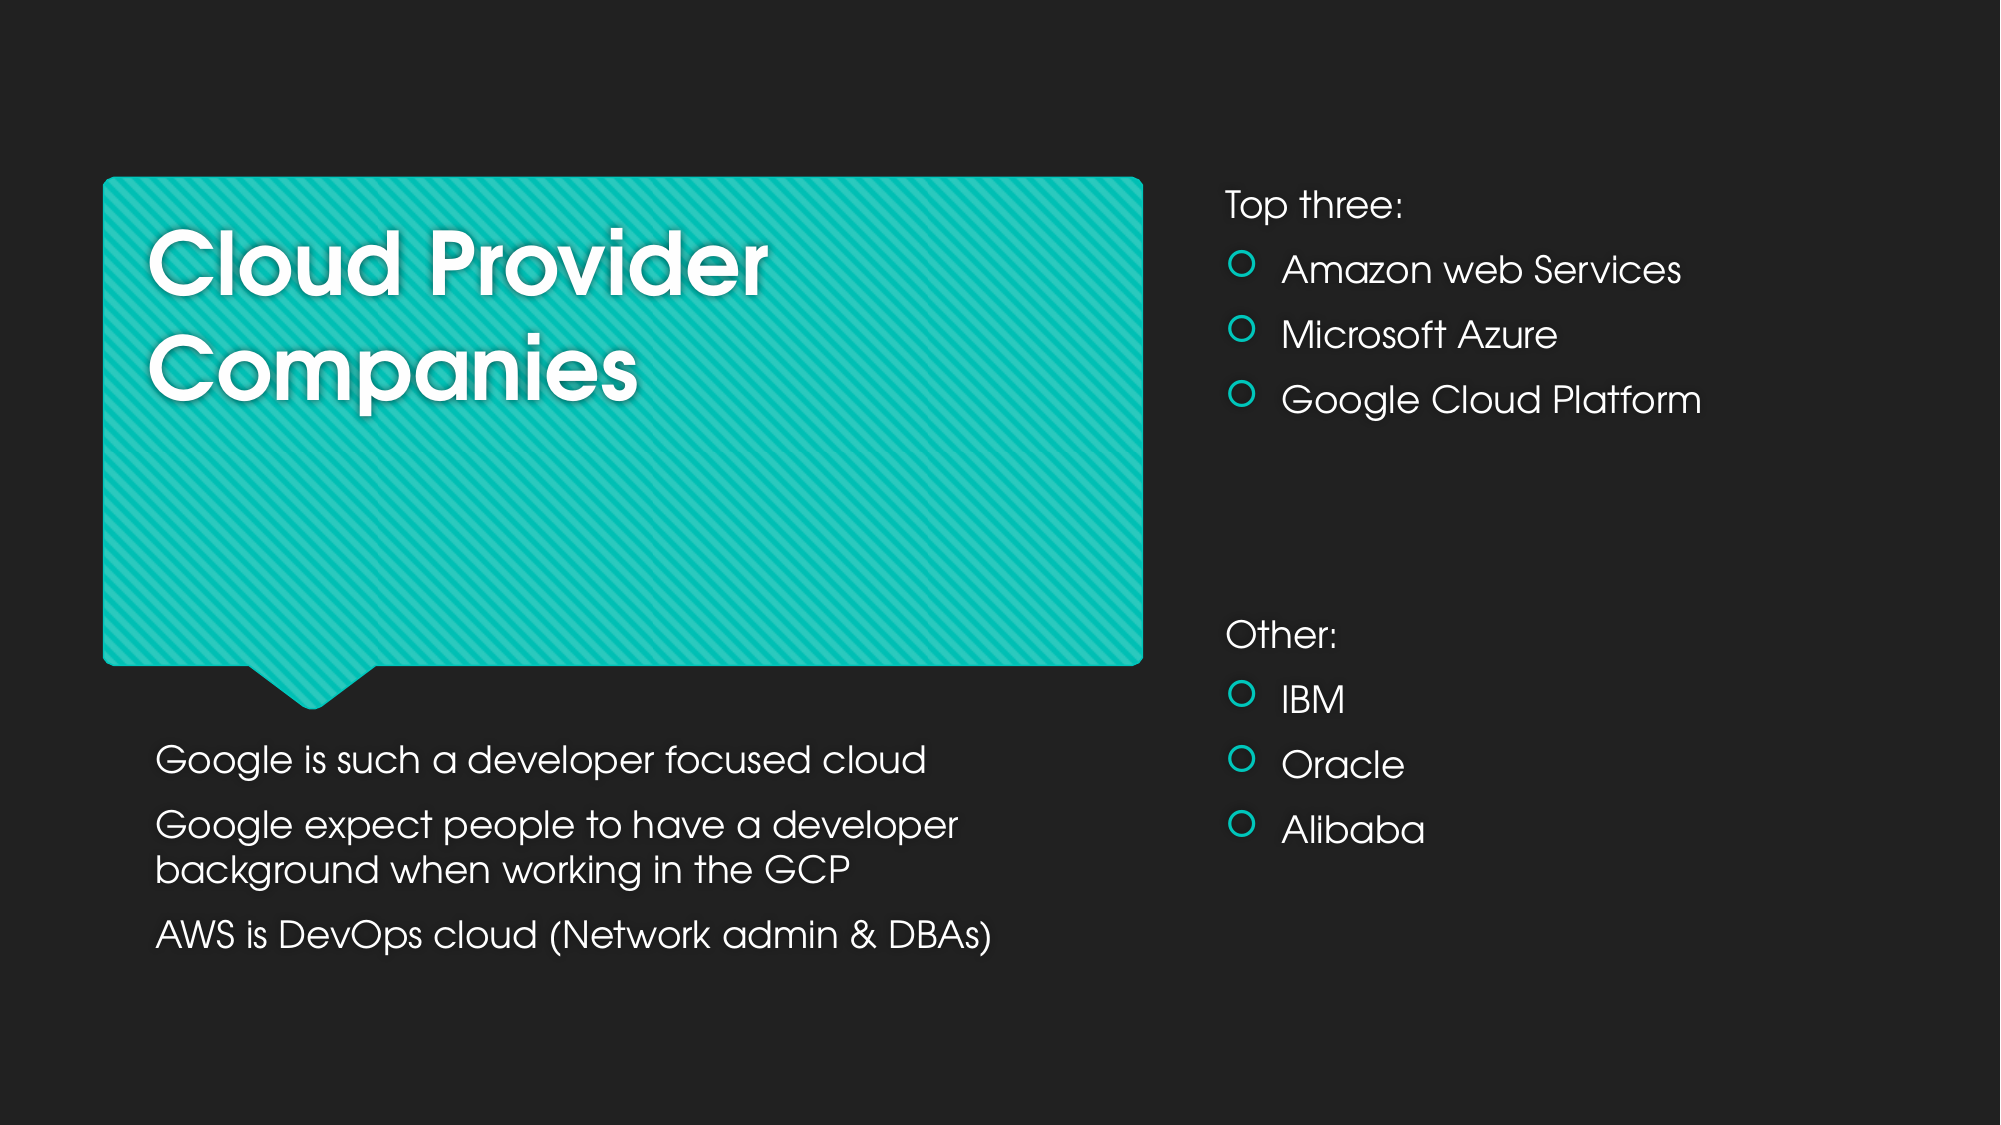

Top three:
Amazon web Services
Microsoft Azure
Google Cloud Platform
# Cloud Provider Companies
Other:
IBM
Oracle
Alibaba
Google is such a developer focused cloud
Google expect people to have a developer background when working in the GCP
AWS is DevOps cloud (Network admin & DBAs)